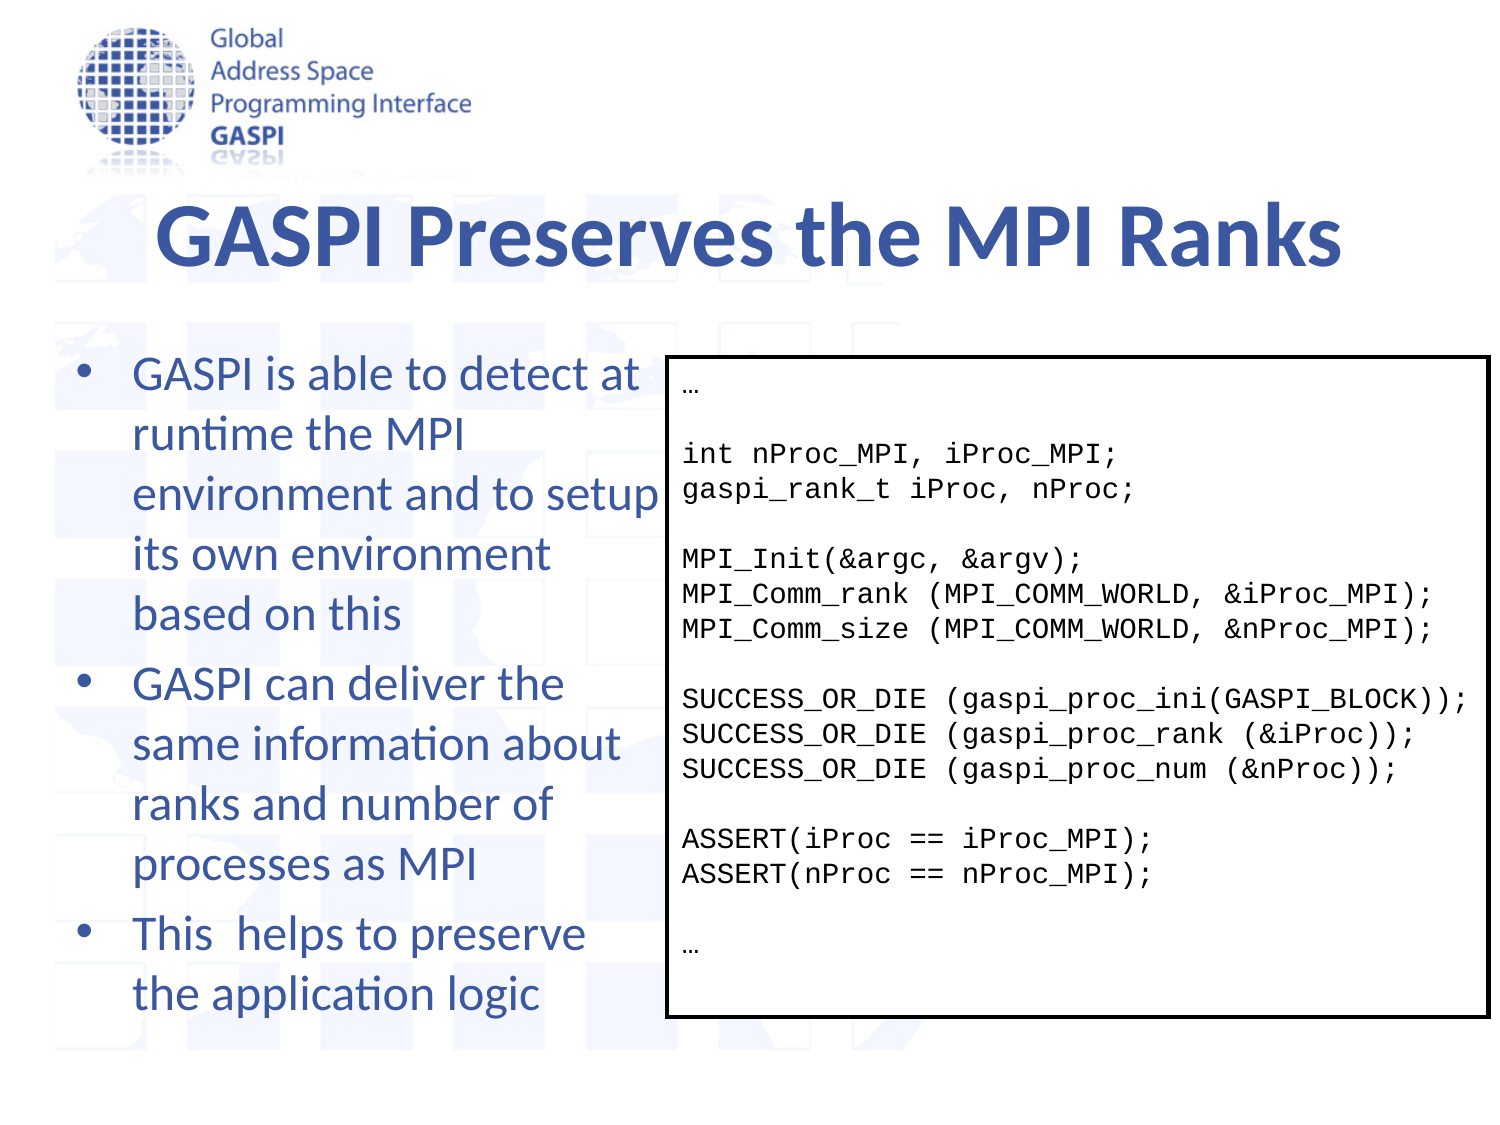

# GASPI Preserves the MPI Ranks
GASPI is able to detect at runtime the MPI environment and to setup its own environment based on this
GASPI can deliver the same information about ranks and number of processes as MPI
This  helps to preserve   the application logic
…

int nProc_MPI, iProc_MPI;
gaspi_rank_t iProc, nProc;

MPI_Init(&argc, &argv);
MPI_Comm_rank (MPI_COMM_WORLD, &iProc_MPI);
MPI_Comm_size (MPI_COMM_WORLD, &nProc_MPI);

SUCCESS_OR_DIE (gaspi_proc_ini(GASPI_BLOCK));
SUCCESS_OR_DIE (gaspi_proc_rank (&iProc));
SUCCESS_OR_DIE (gaspi_proc_num (&nProc));

ASSERT(iProc == iProc_MPI);
ASSERT(nProc == nProc_MPI);

…